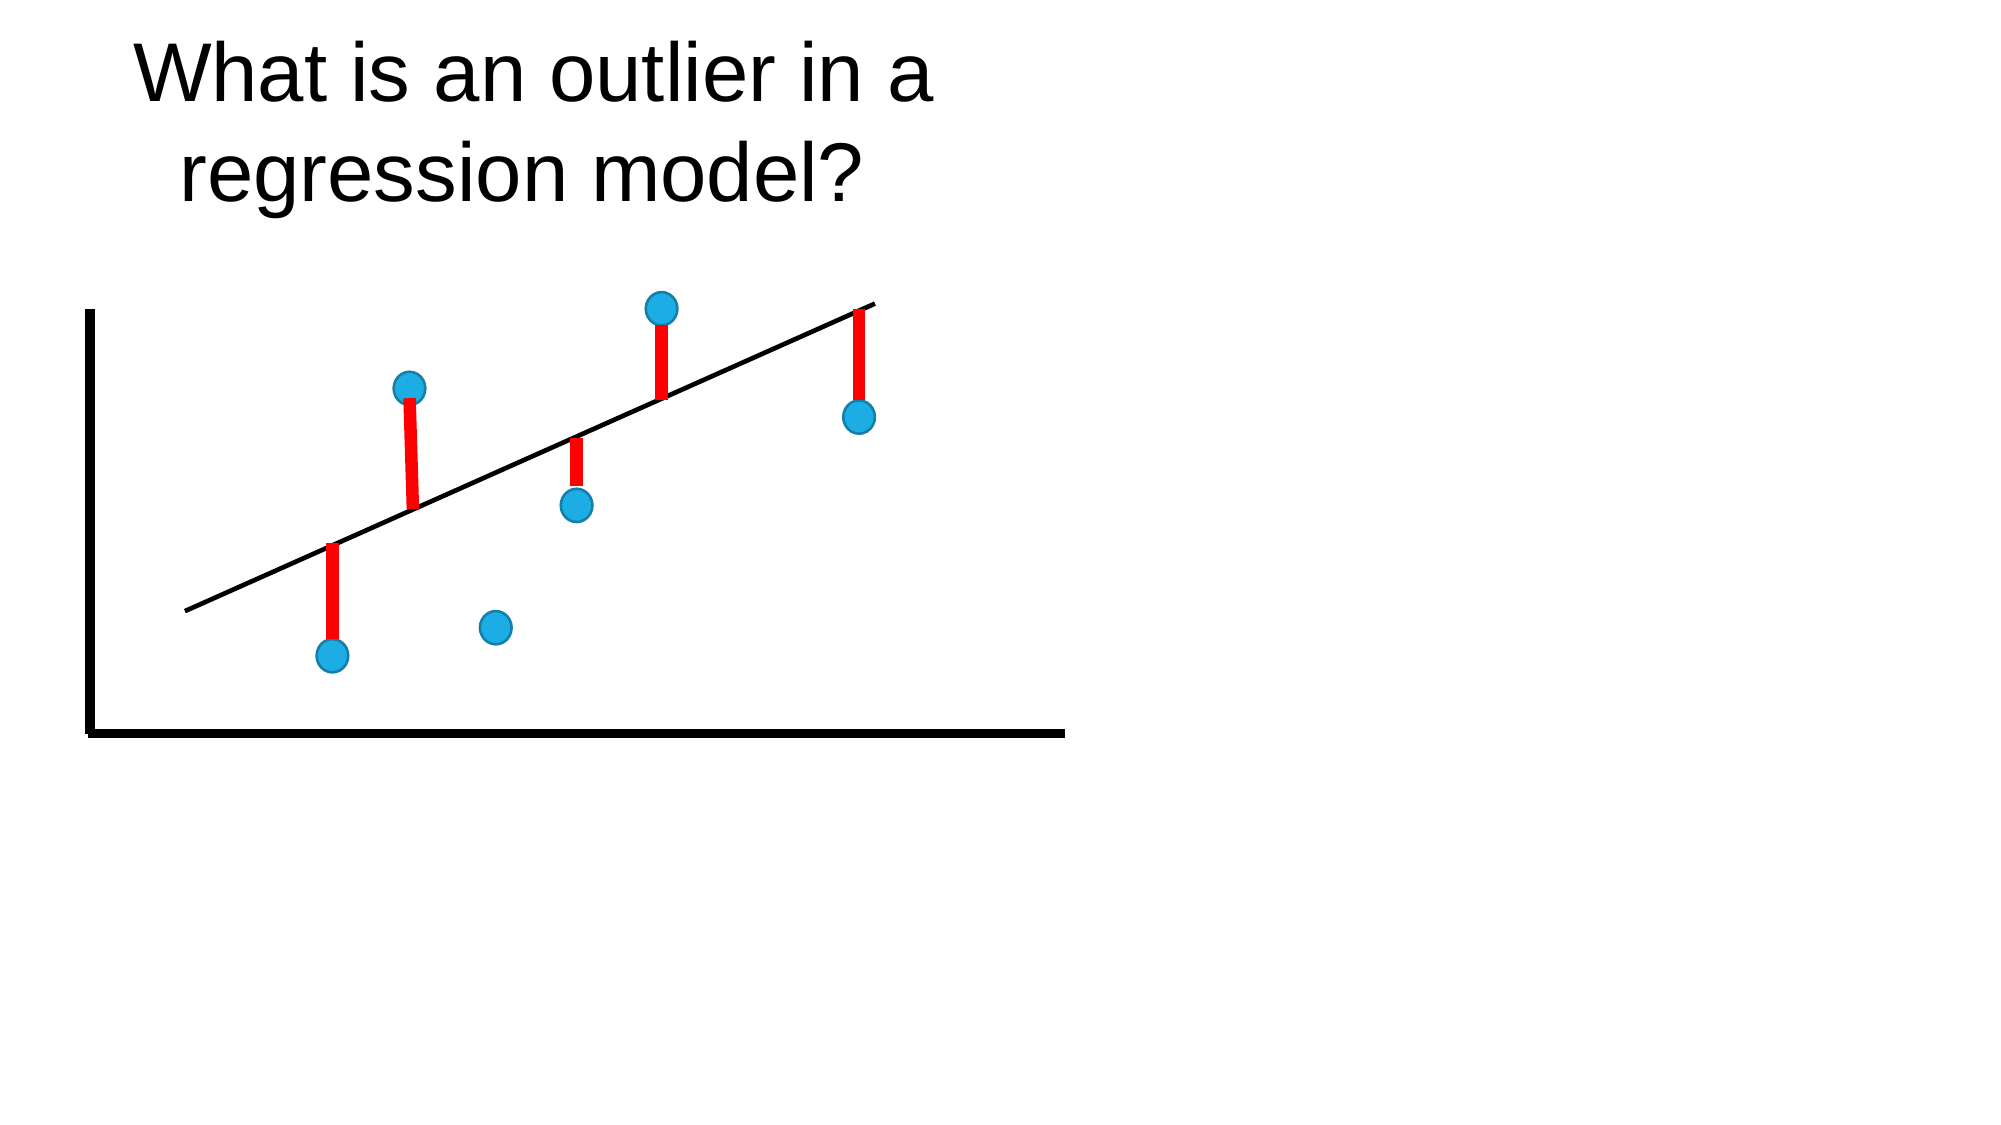

What is an outlier in a regression model?